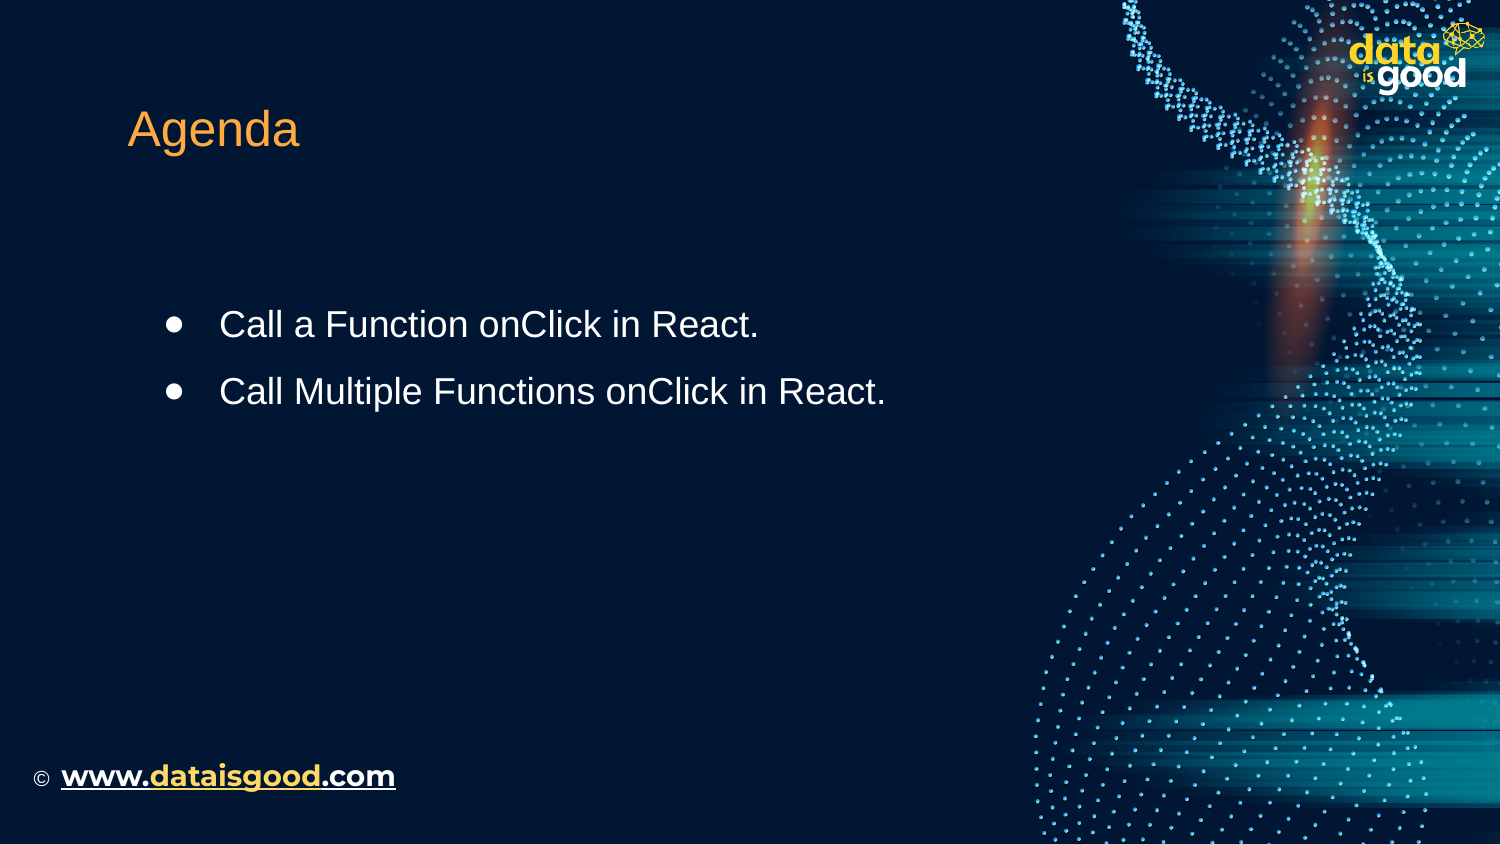

# Agenda
Call a Function onClick in React.
Call Multiple Functions onClick in React.